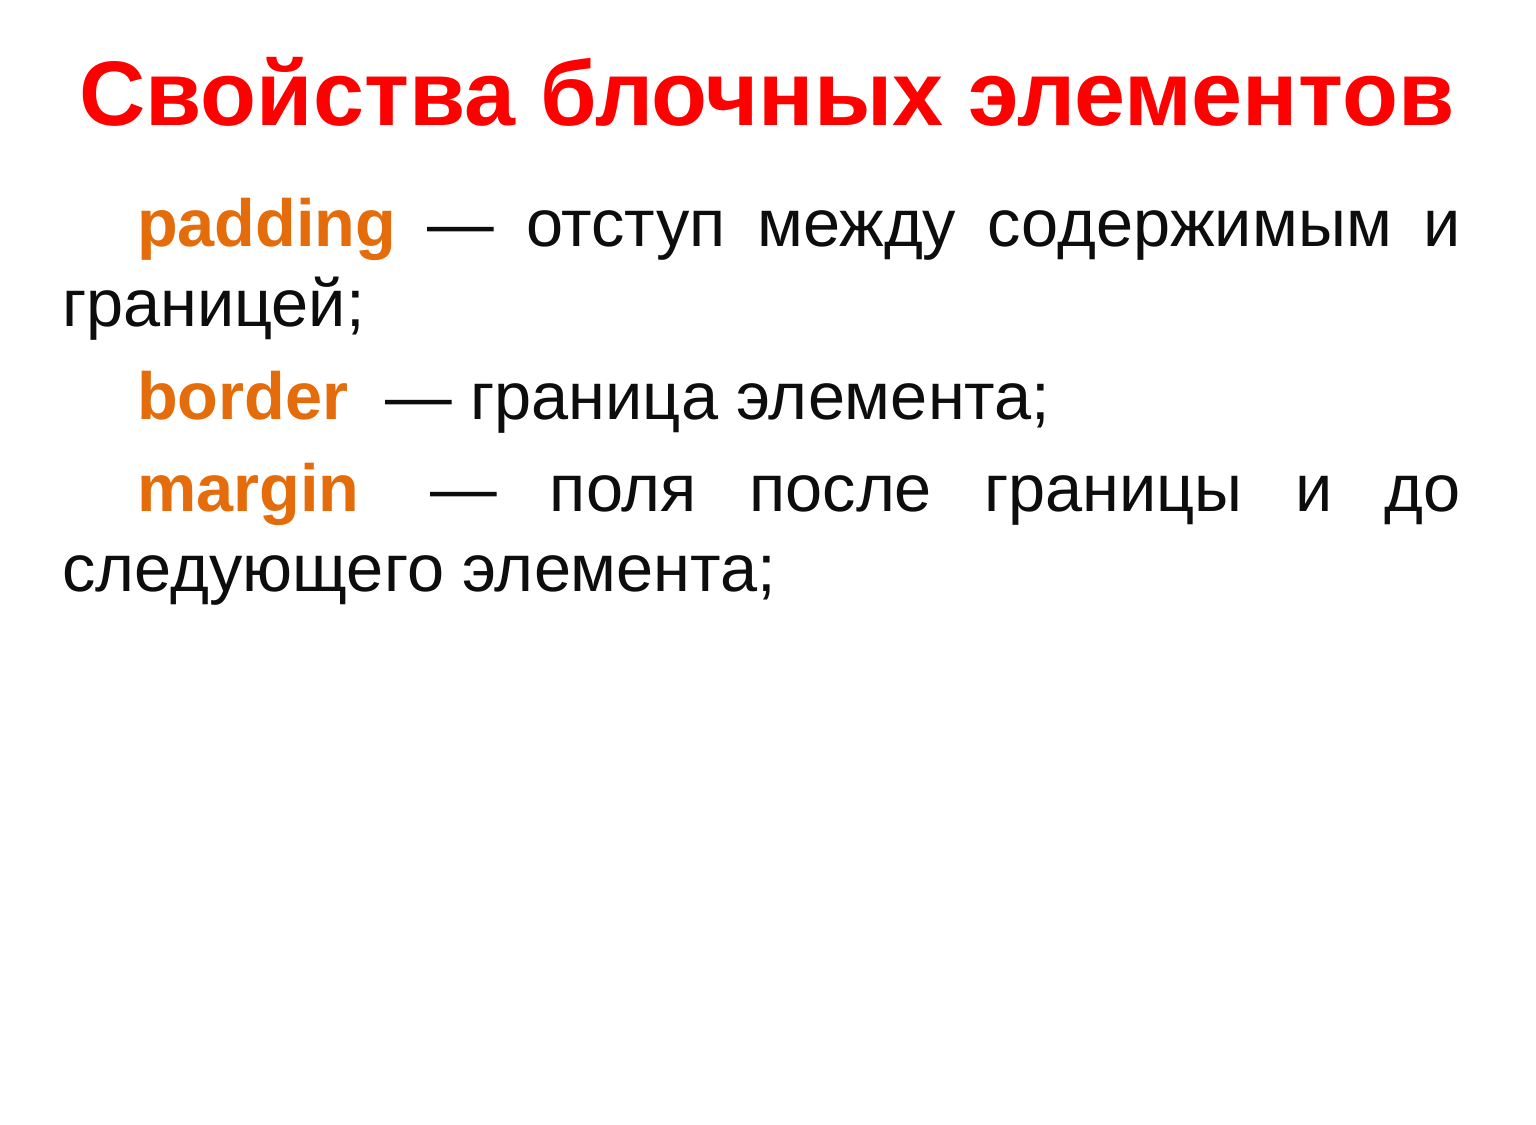

# Свойства блочных элементов
padding — отступ между содержимым и границей;
border  — граница элемента;
margin  — поля после границы и до следующего элемента;